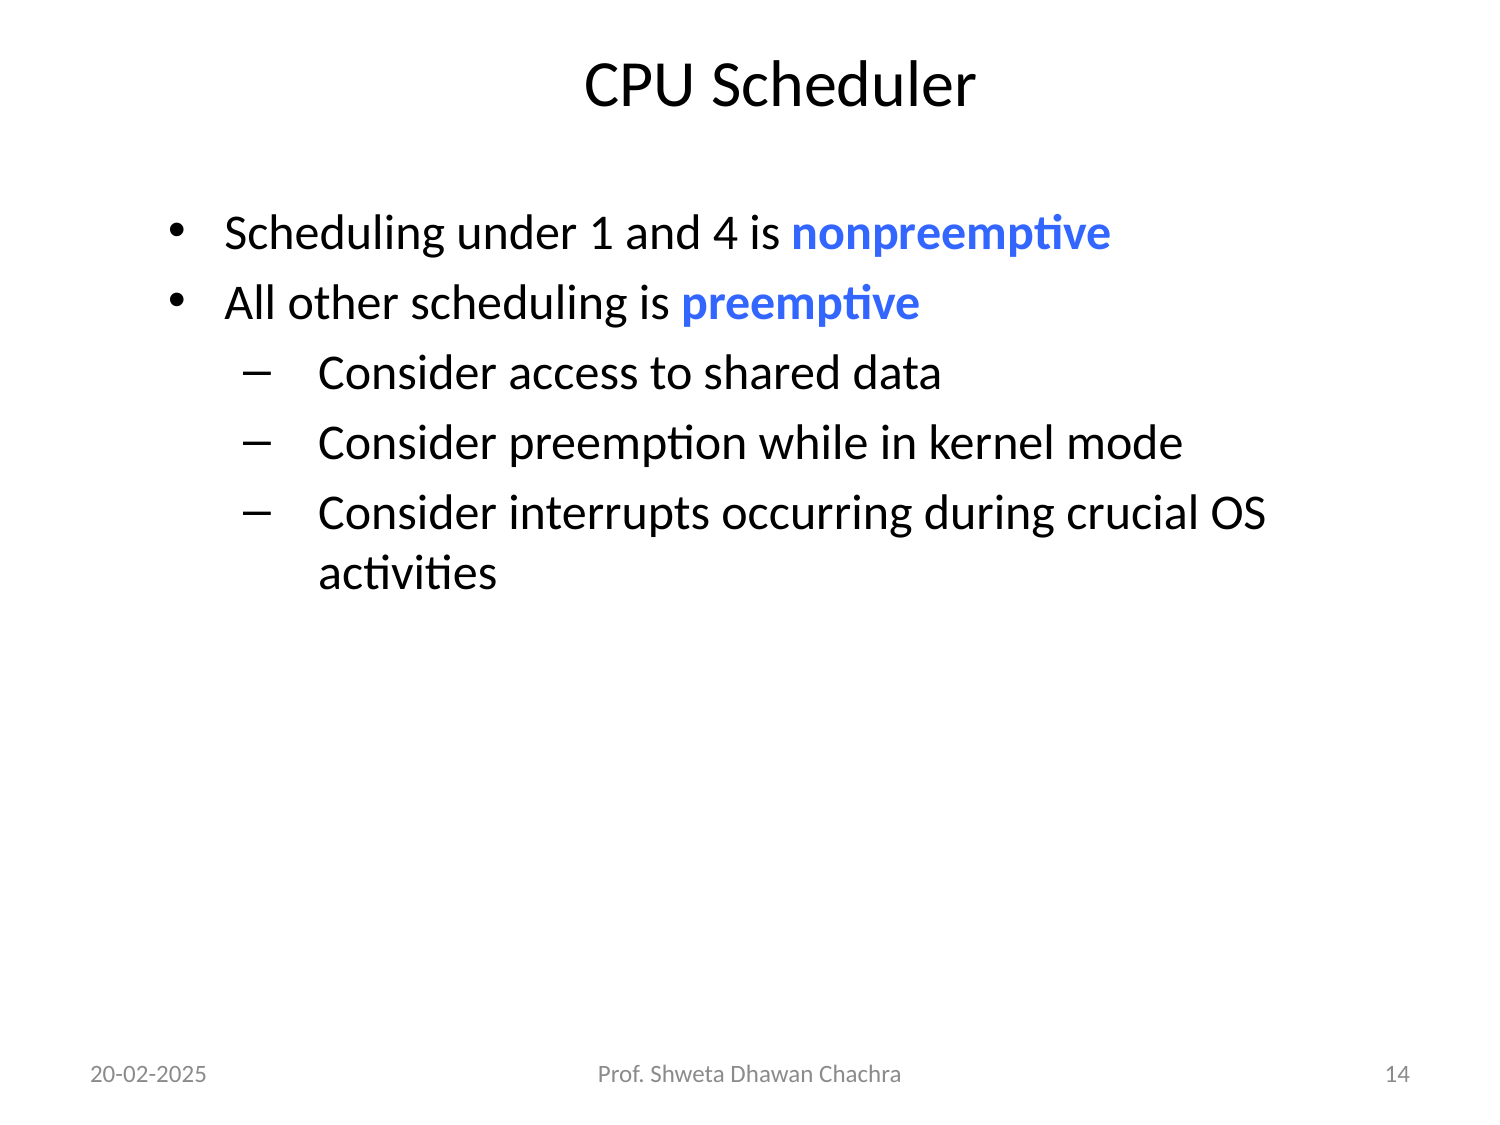

# CPU Scheduler
Scheduling under 1 and 4 is nonpreemptive
All other scheduling is preemptive
Consider access to shared data
Consider preemption while in kernel mode
Consider interrupts occurring during crucial OS activities
20-02-2025
Prof. Shweta Dhawan Chachra
14